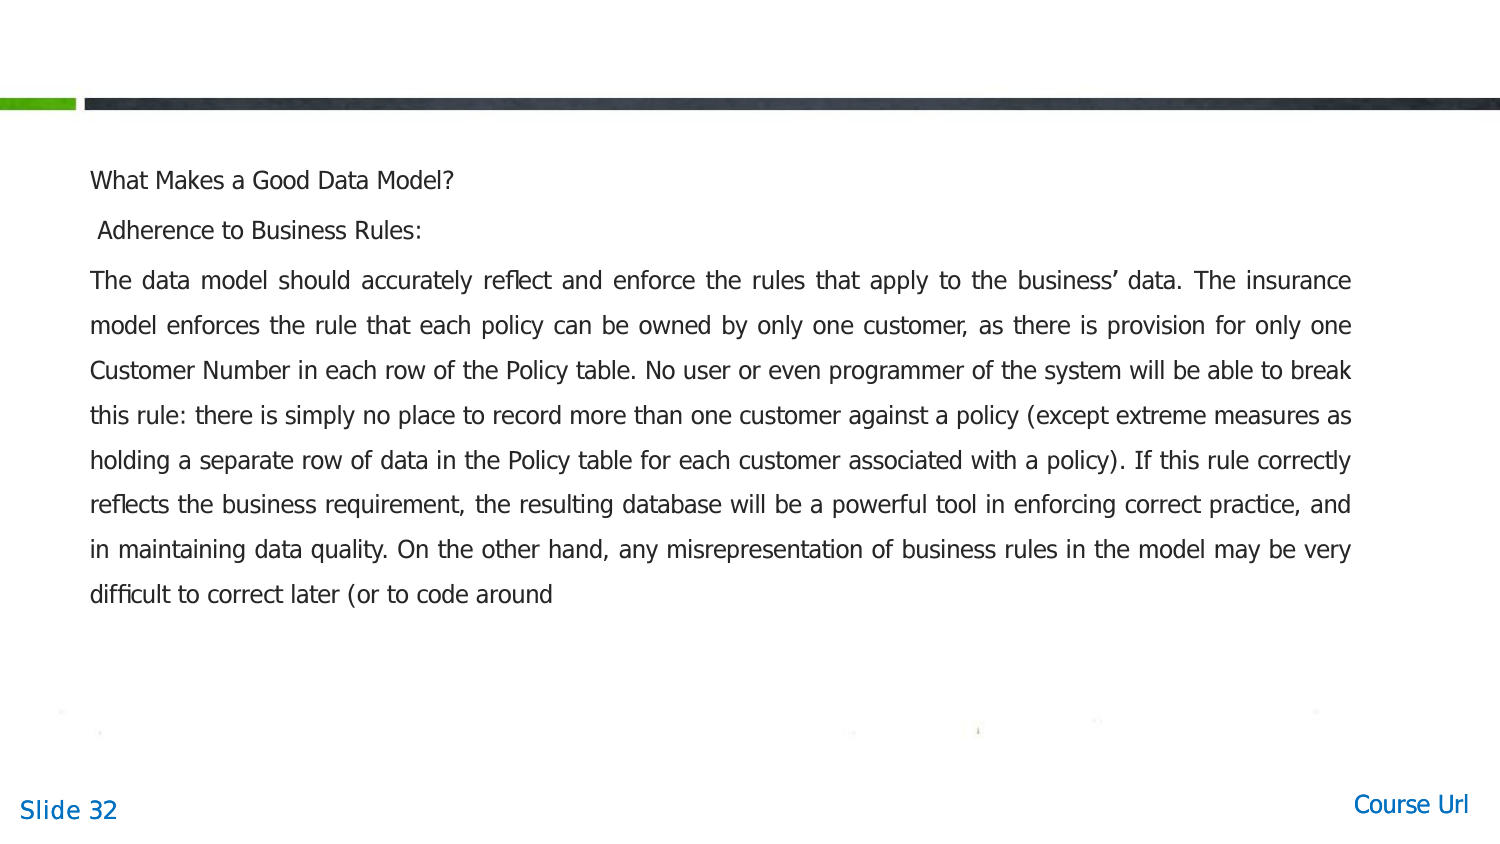

#

What Makes a Good Data Model?
 Adherence to Business Rules:
The data model should accurately reflect and enforce the rules that apply to the business’ data. The insurance model enforces the rule that each policy can be owned by only one customer, as there is provision for only one Customer Number in each row of the Policy table. No user or even programmer of the system will be able to break this rule: there is simply no place to record more than one customer against a policy (except extreme measures as holding a separate row of data in the Policy table for each customer associated with a policy). If this rule correctly reflects the business requirement, the resulting database will be a powerful tool in enforcing correct practice, and in maintaining data quality. On the other hand, any misrepresentation of business rules in the model may be very difficult to correct later (or to code around